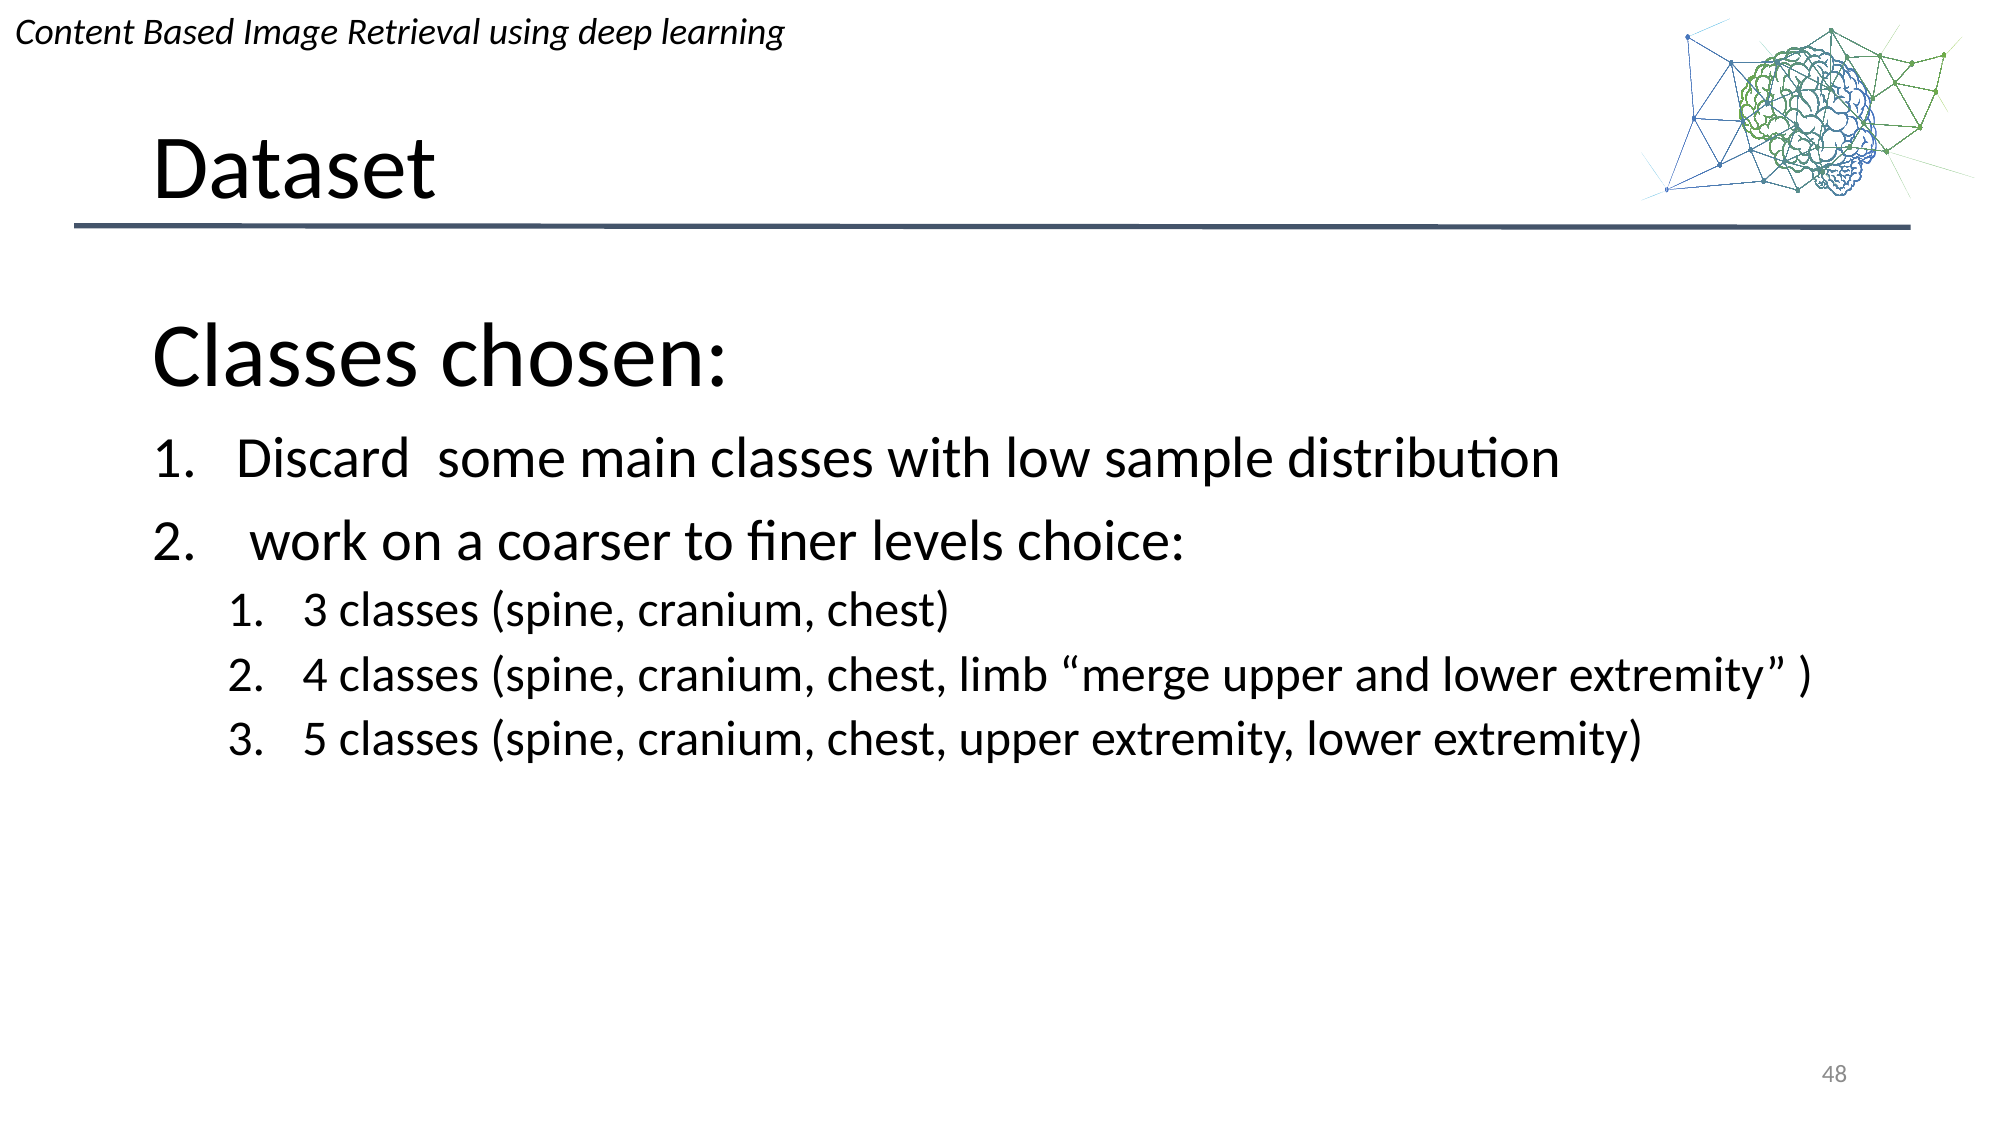

# Dataset
Classes chosen:
Discard  some main classes with low sample distribution
 work on a coarser to finer levels choice:
3 classes (spine, cranium, chest)
4 classes (spine, cranium, chest, limb “merge upper and lower extremity” )
5 classes (spine, cranium, chest, upper extremity, lower extremity)

48